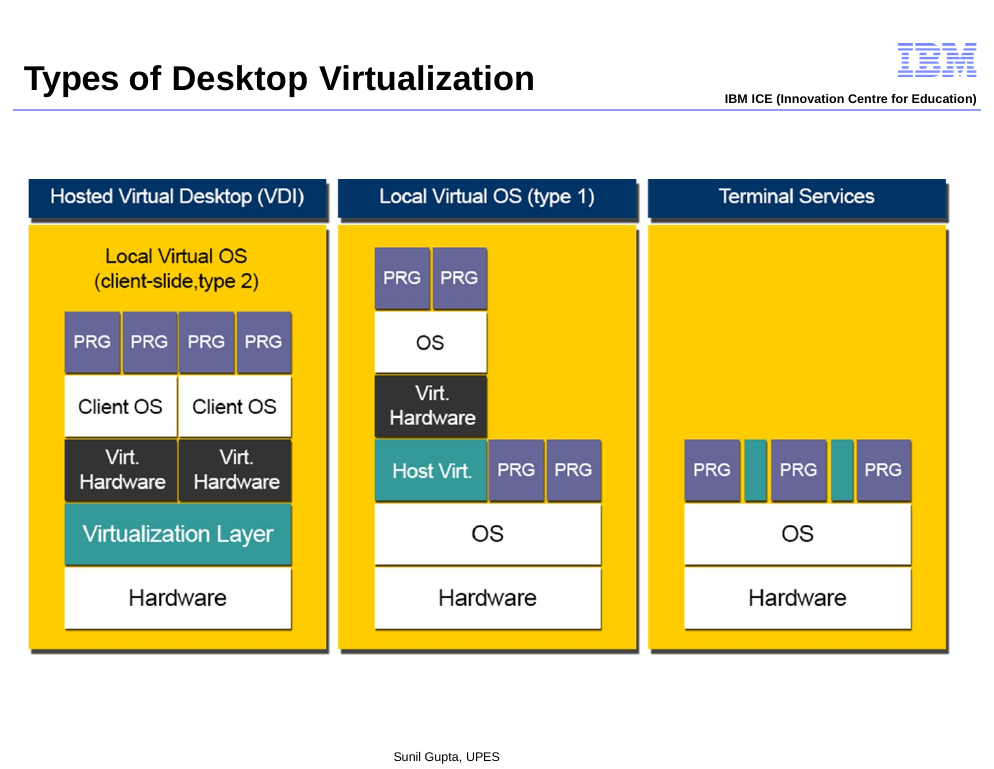

Types of Desktop Virtualization
IBM ICE (Innovation Centre for Education)

Sunil Gupta, UPES